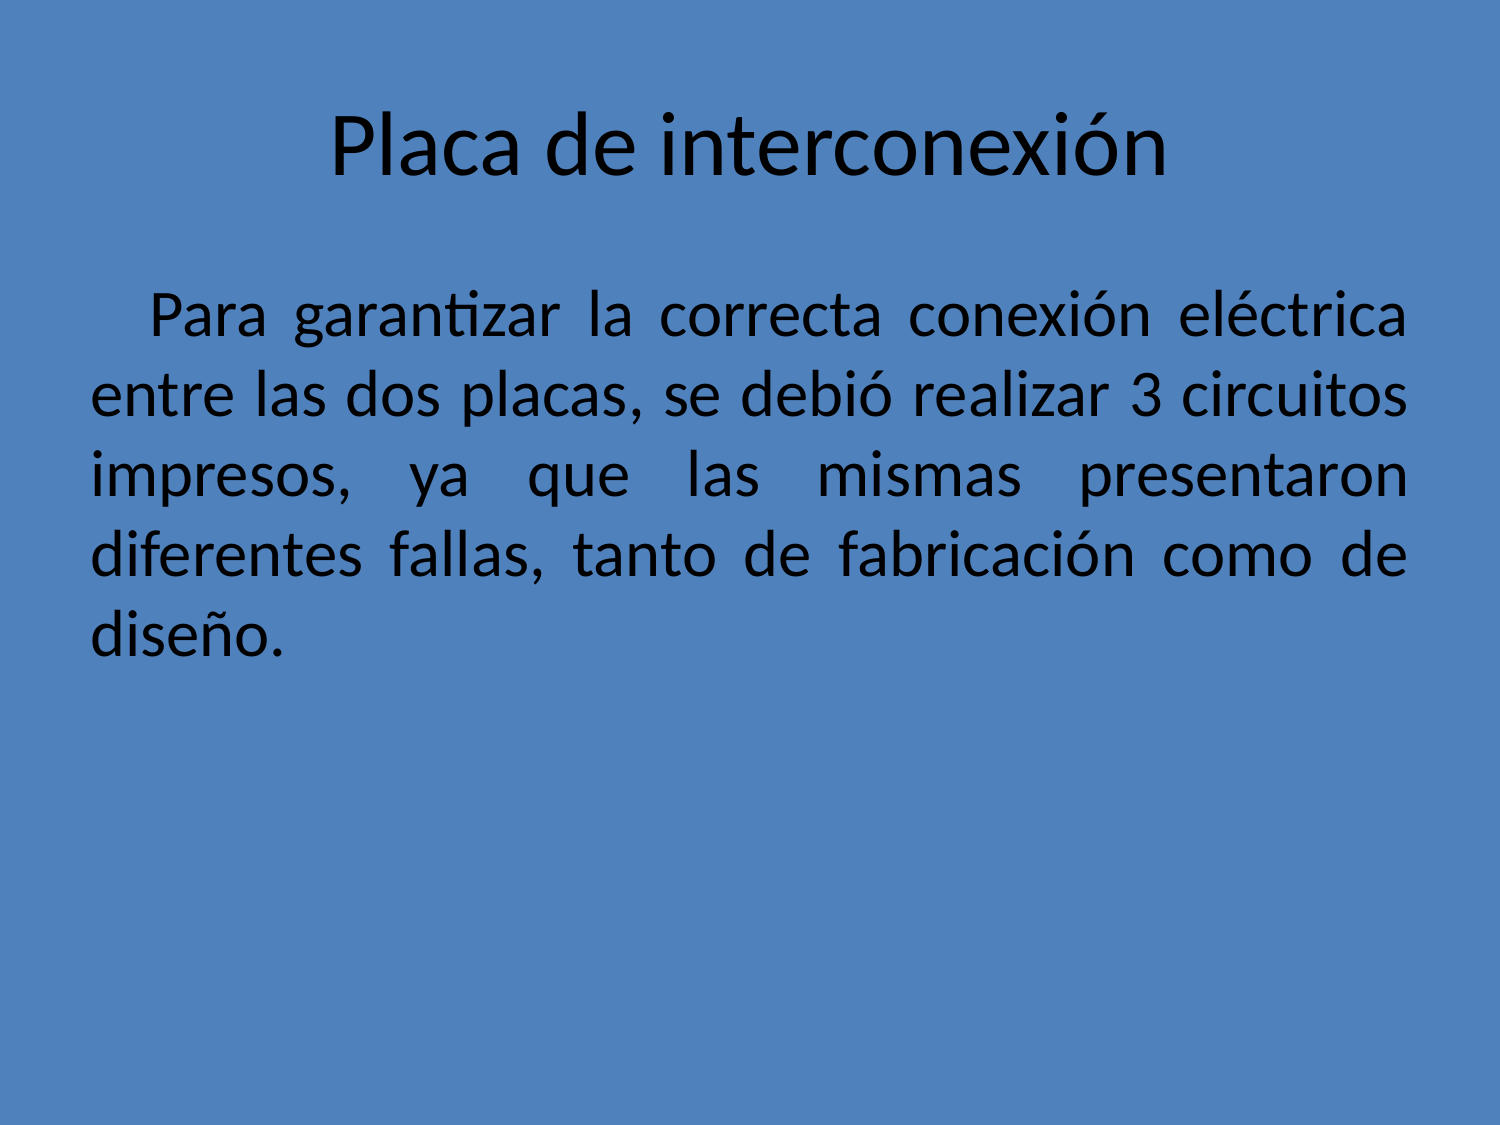

# Placa de interconexión
Para garantizar la correcta conexión eléctrica entre las dos placas, se debió realizar 3 circuitos impresos, ya que las mismas presentaron diferentes fallas, tanto de fabricación como de diseño.